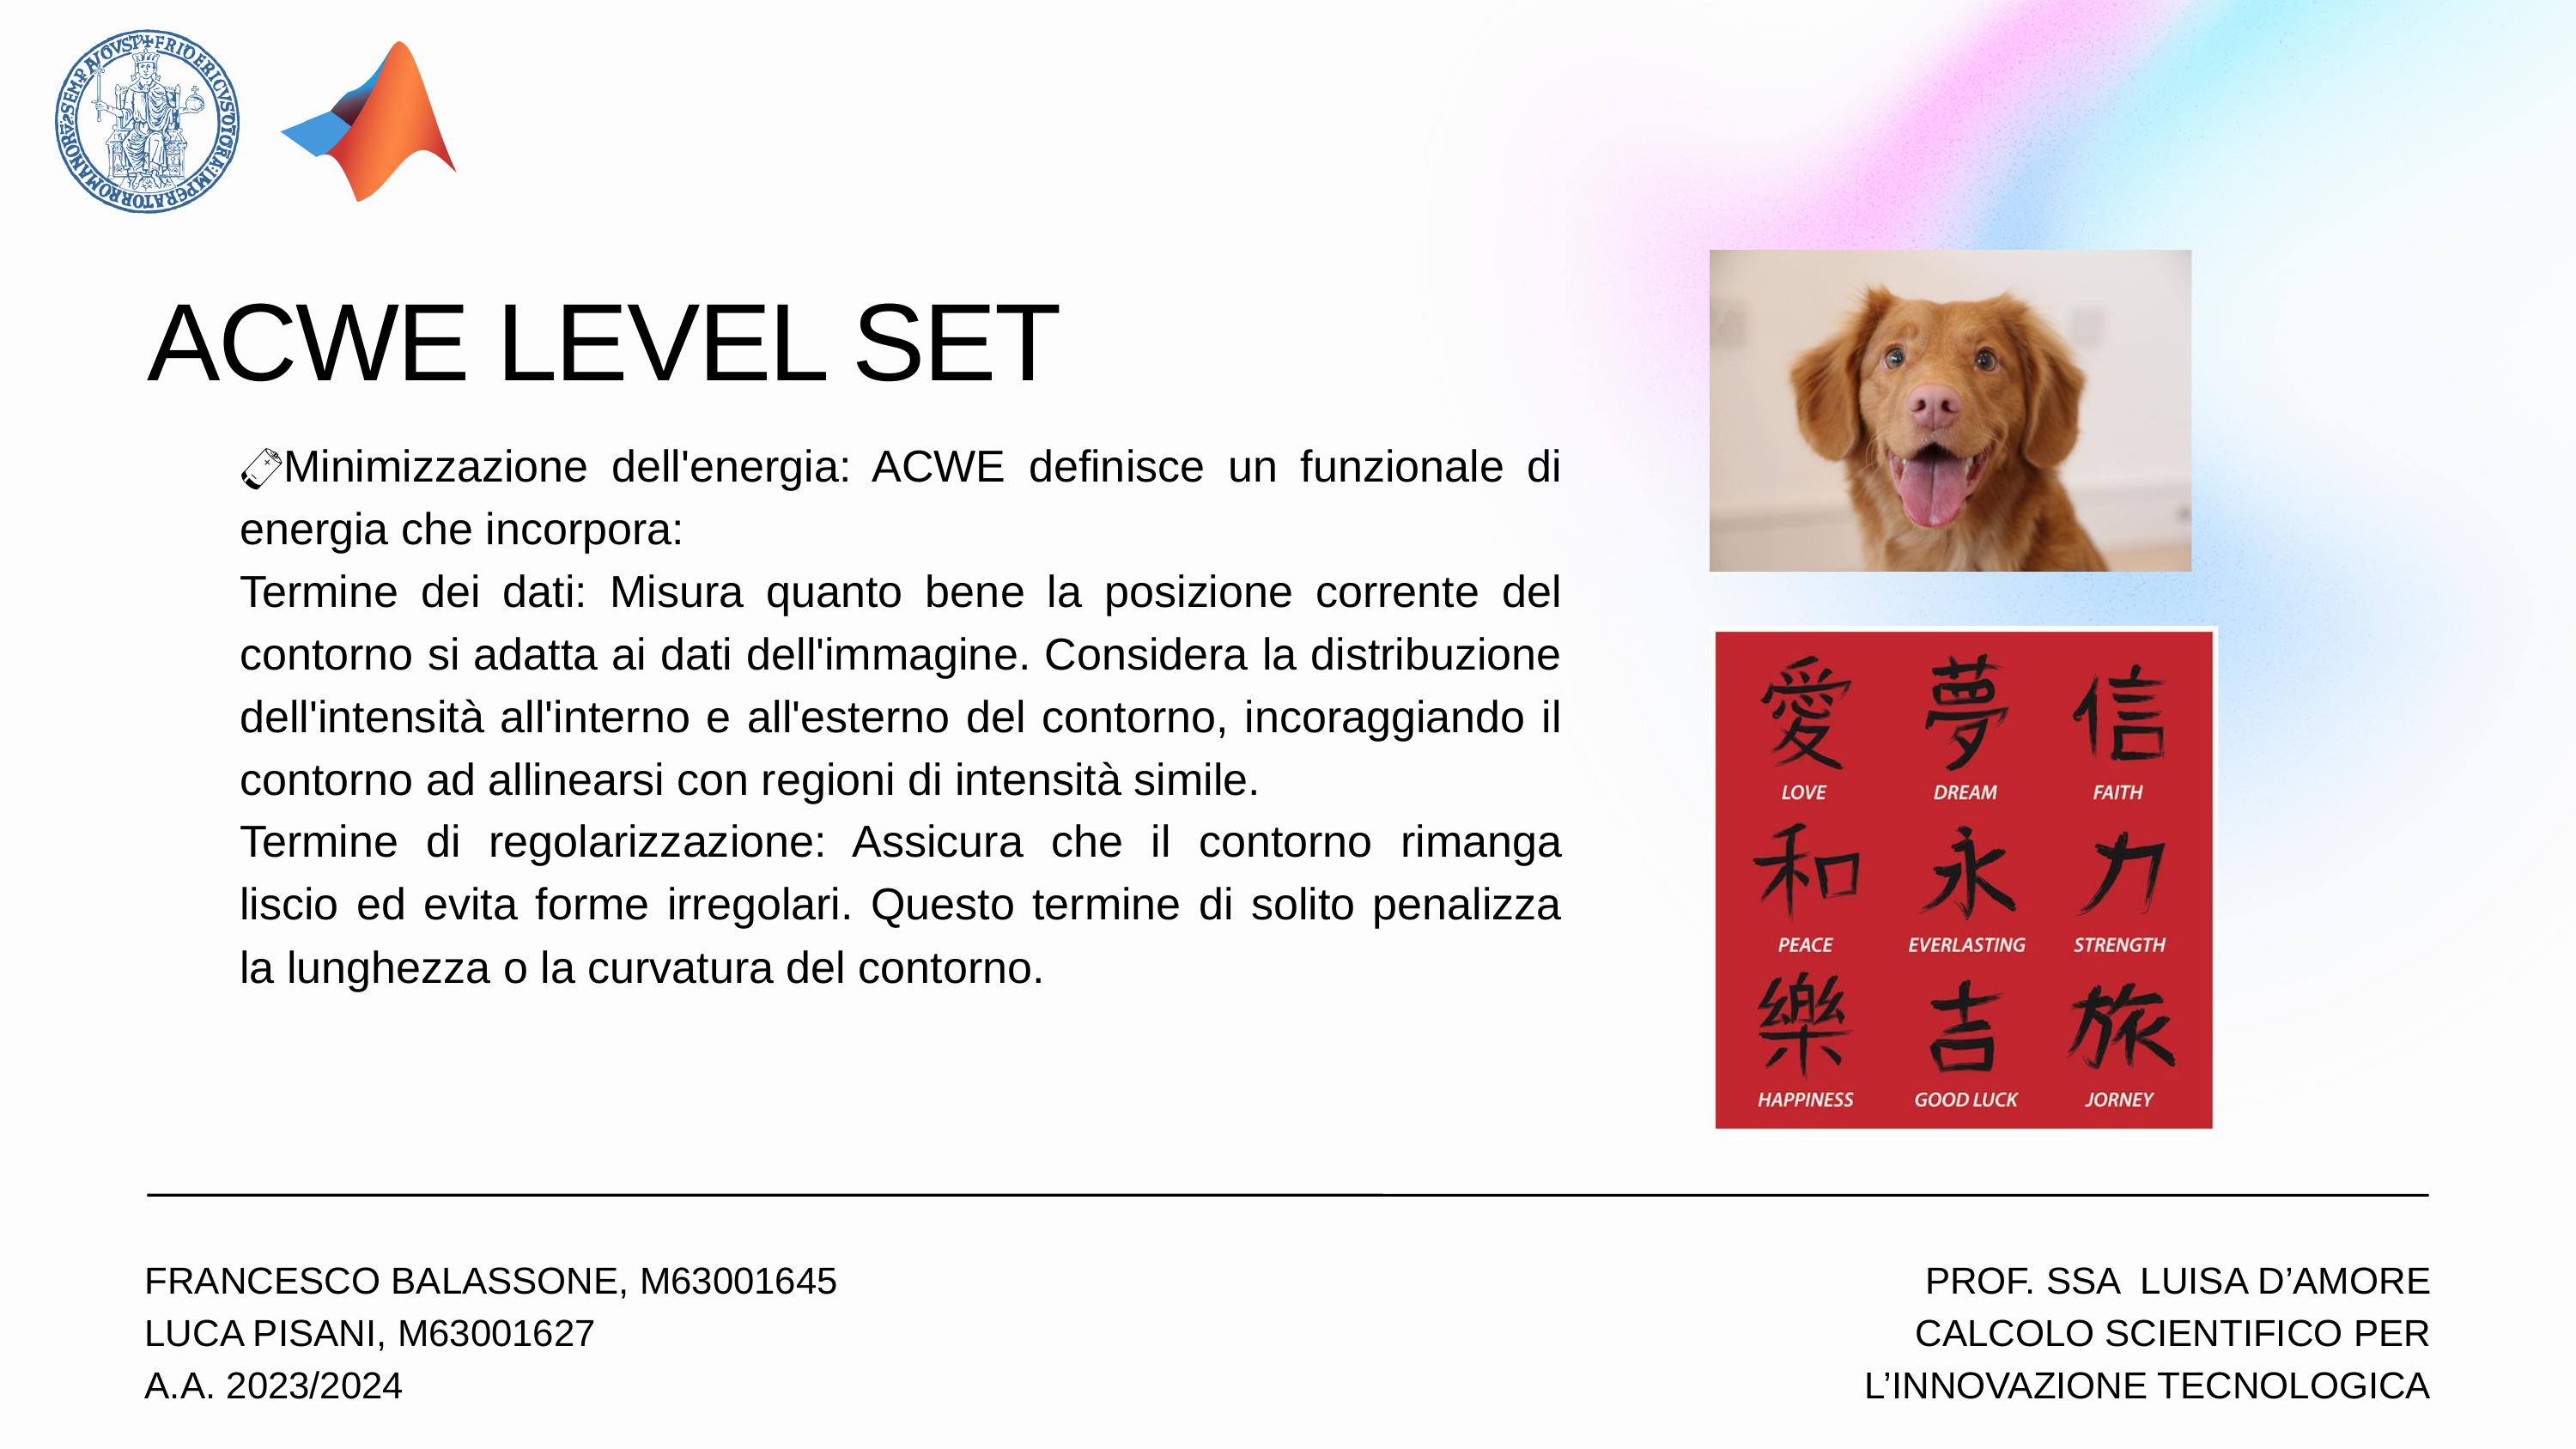

ACWE LEVEL SET
🔋Minimizzazione dell'energia: ACWE definisce un funzionale di energia che incorpora:
Termine dei dati: Misura quanto bene la posizione corrente del contorno si adatta ai dati dell'immagine. Considera la distribuzione dell'intensità all'interno e all'esterno del contorno, incoraggiando il contorno ad allinearsi con regioni di intensità simile.
Termine di regolarizzazione: Assicura che il contorno rimanga liscio ed evita forme irregolari. Questo termine di solito penalizza la lunghezza o la curvatura del contorno.

FRANCESCO BALASSONE, M63001645
LUCA PISANI, M63001627
A.A. 2023/2024
PROF. SSA  LUISA D’AMORE
CALCOLO SCIENTIFICO PER L’INNOVAZIONE TECNOLOGICA